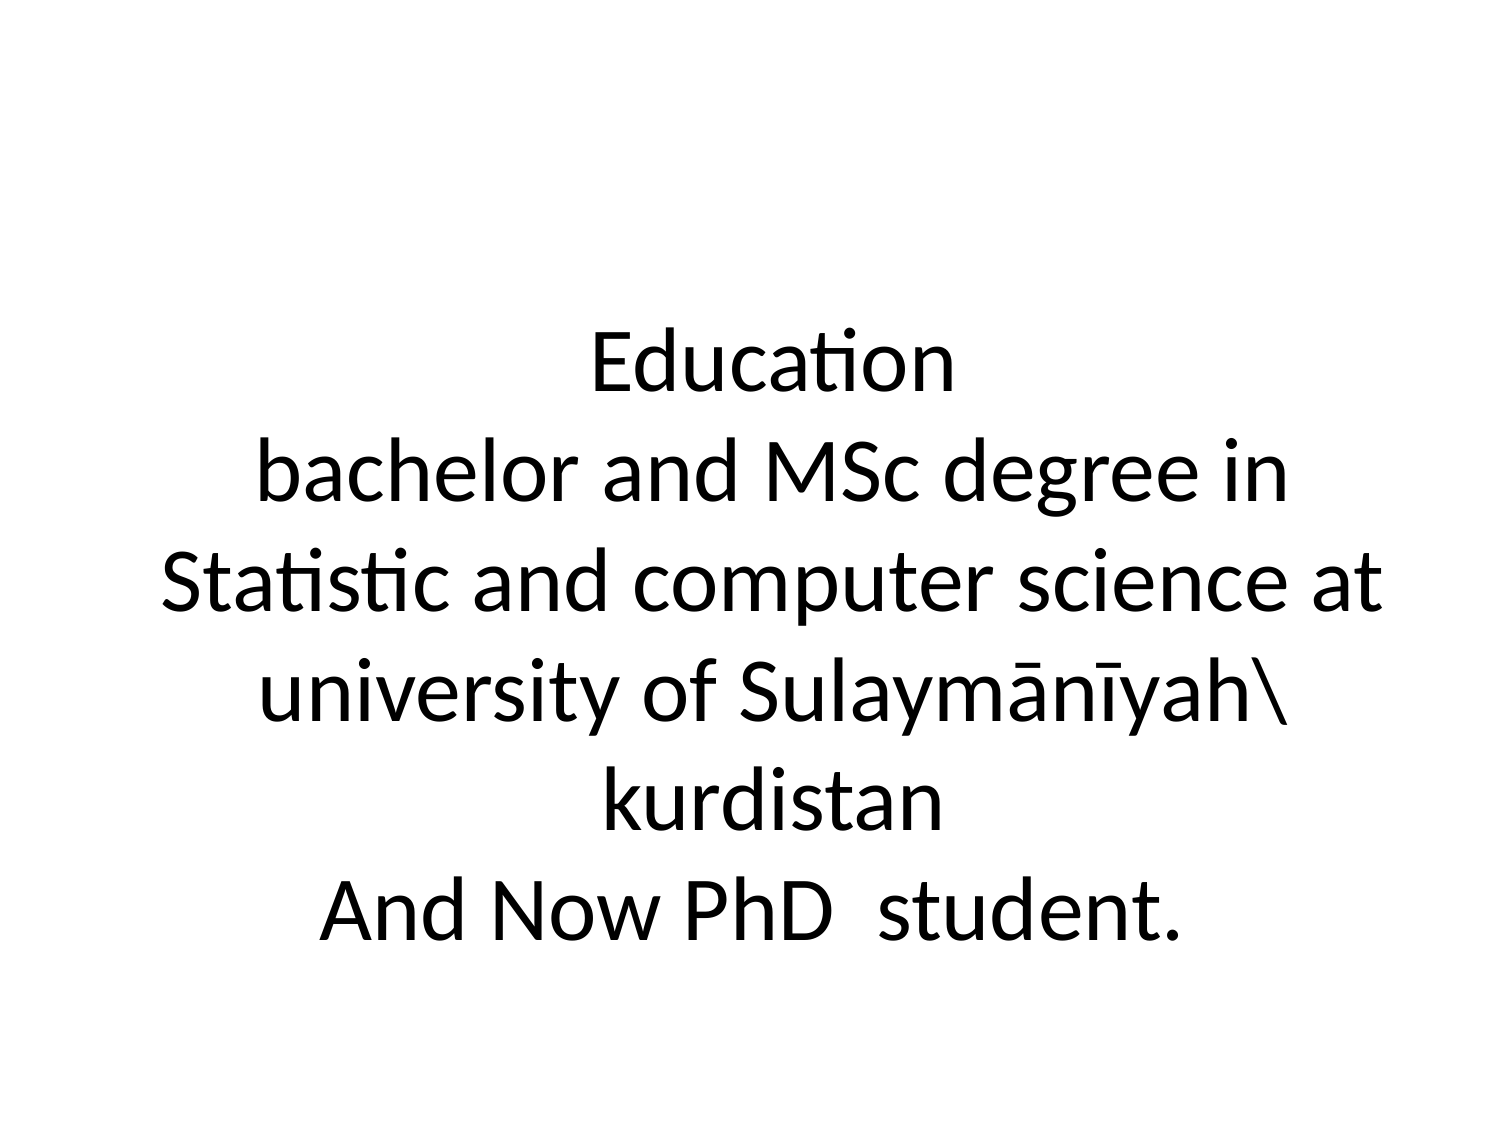

# Education bachelor and MSc degree in Statistic and computer science at university of Sulaymānīyah\kurdistan And Now PhD  student.